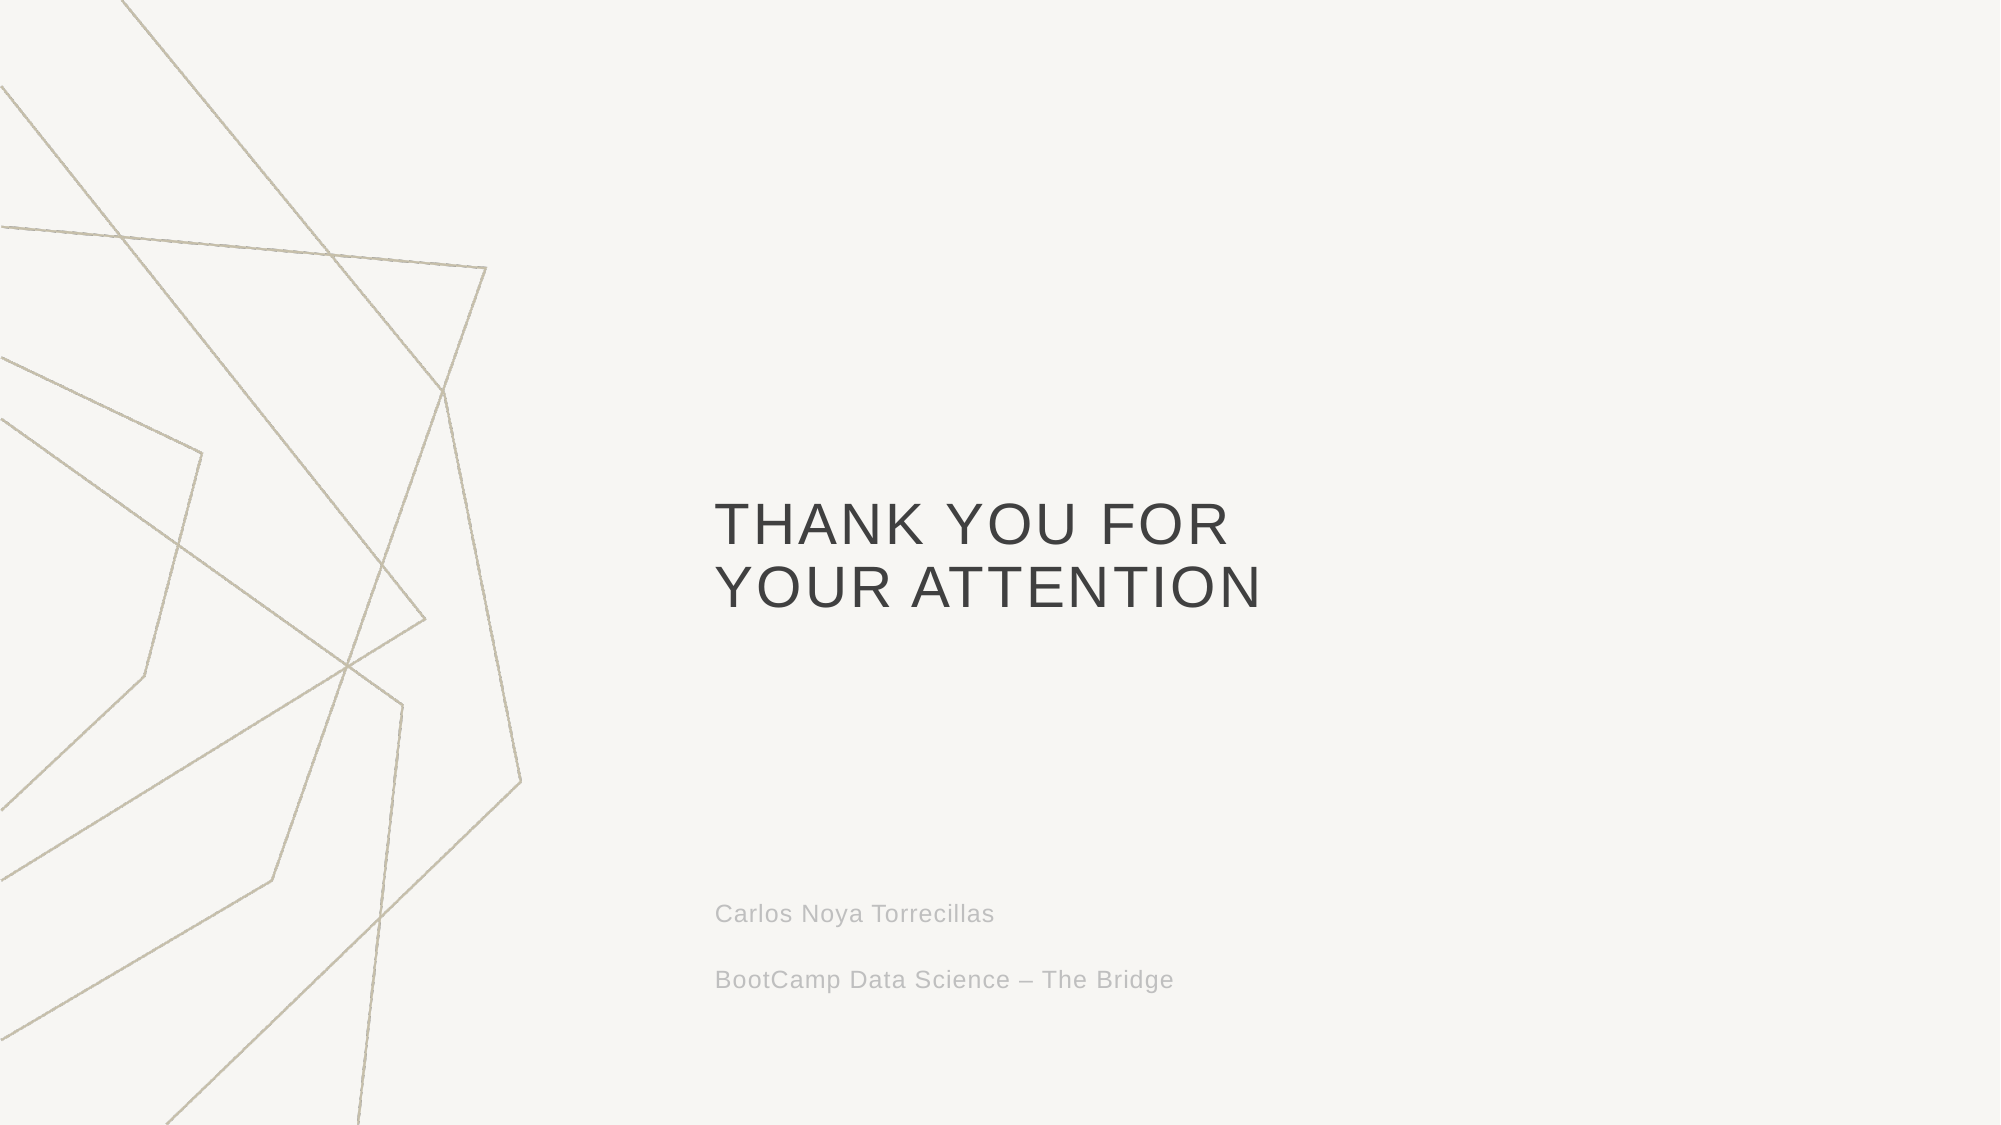

# Thank you for your attention
Carlos Noya Torrecillas
BootCamp Data Science – The Bridge